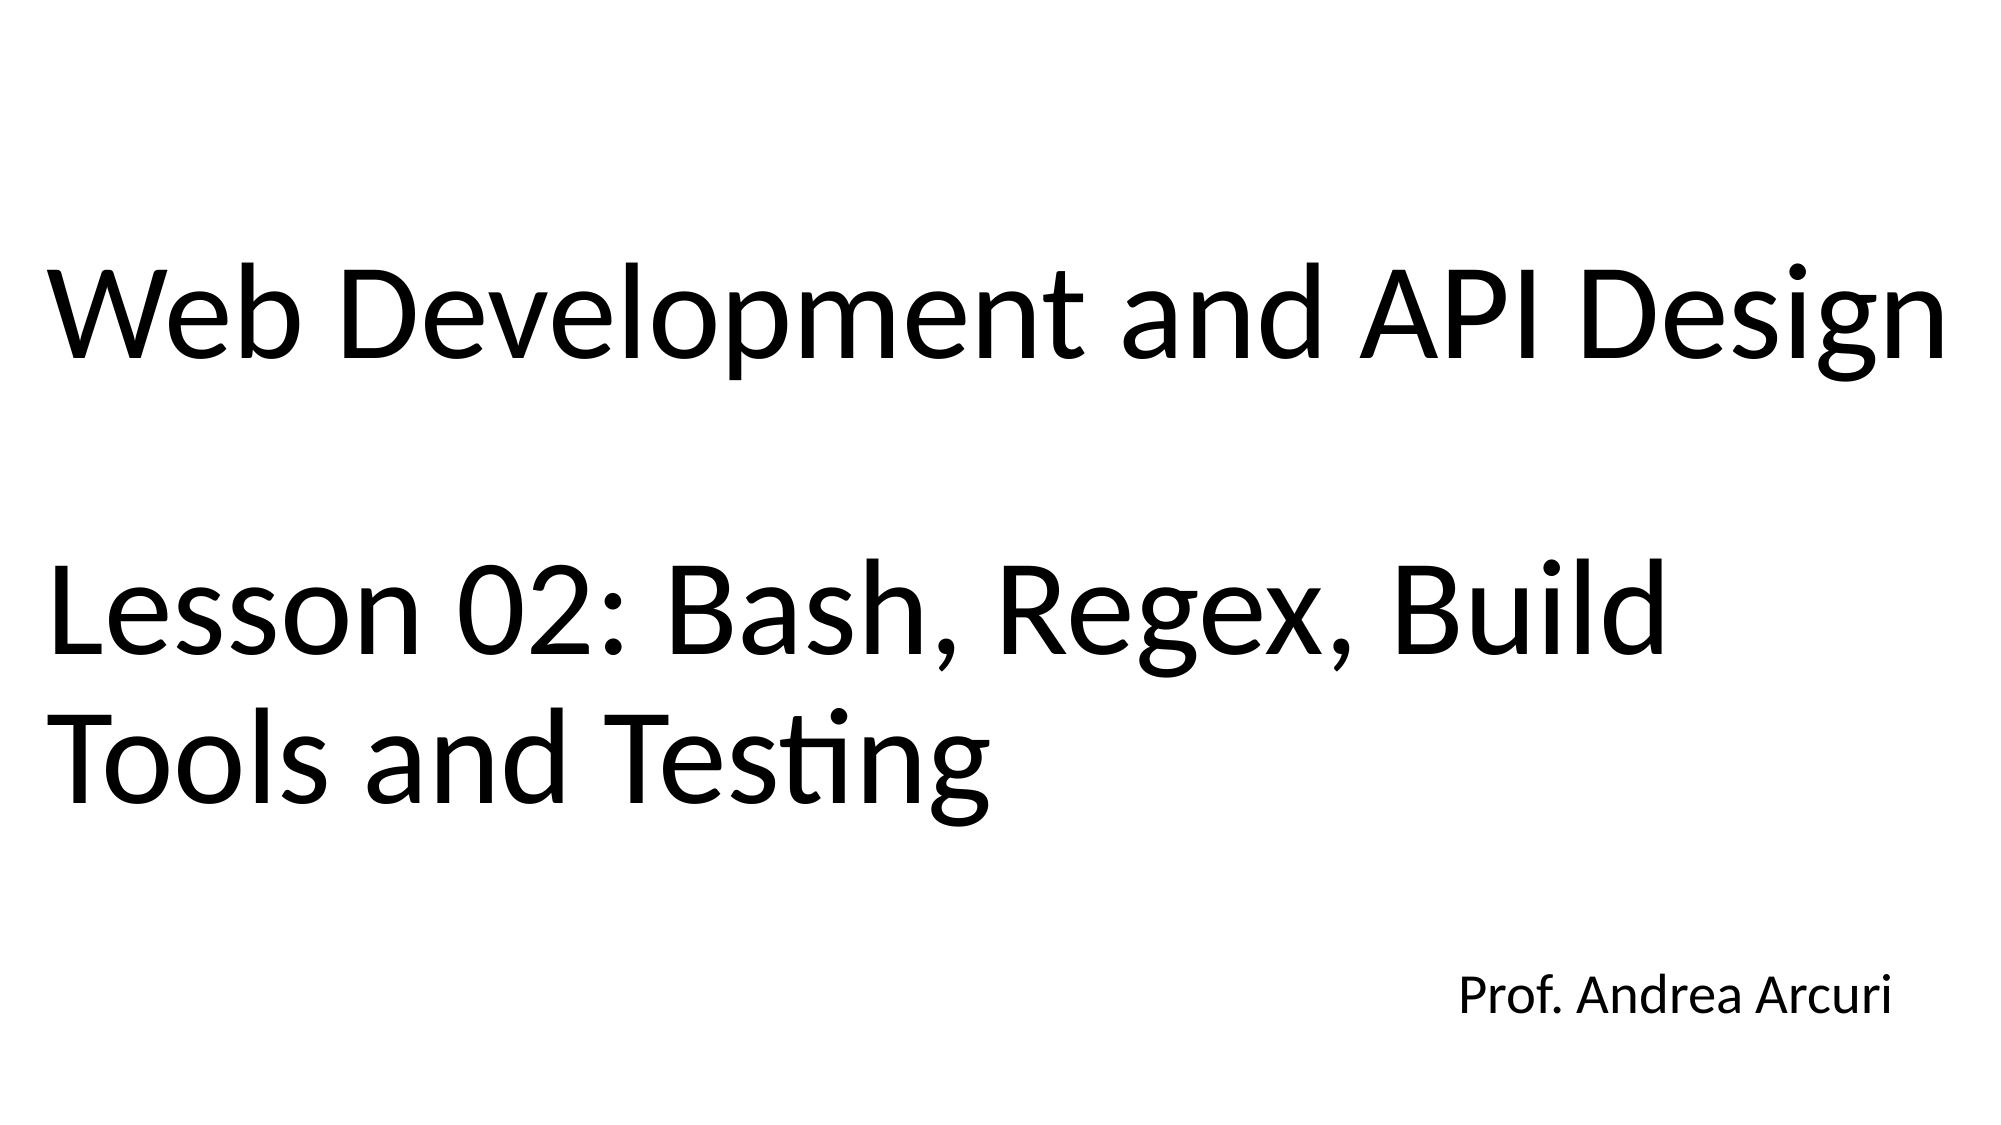

# Web Development and API Design Lesson 02: Bash, Regex, Build Tools and Testing
Prof. Andrea Arcuri